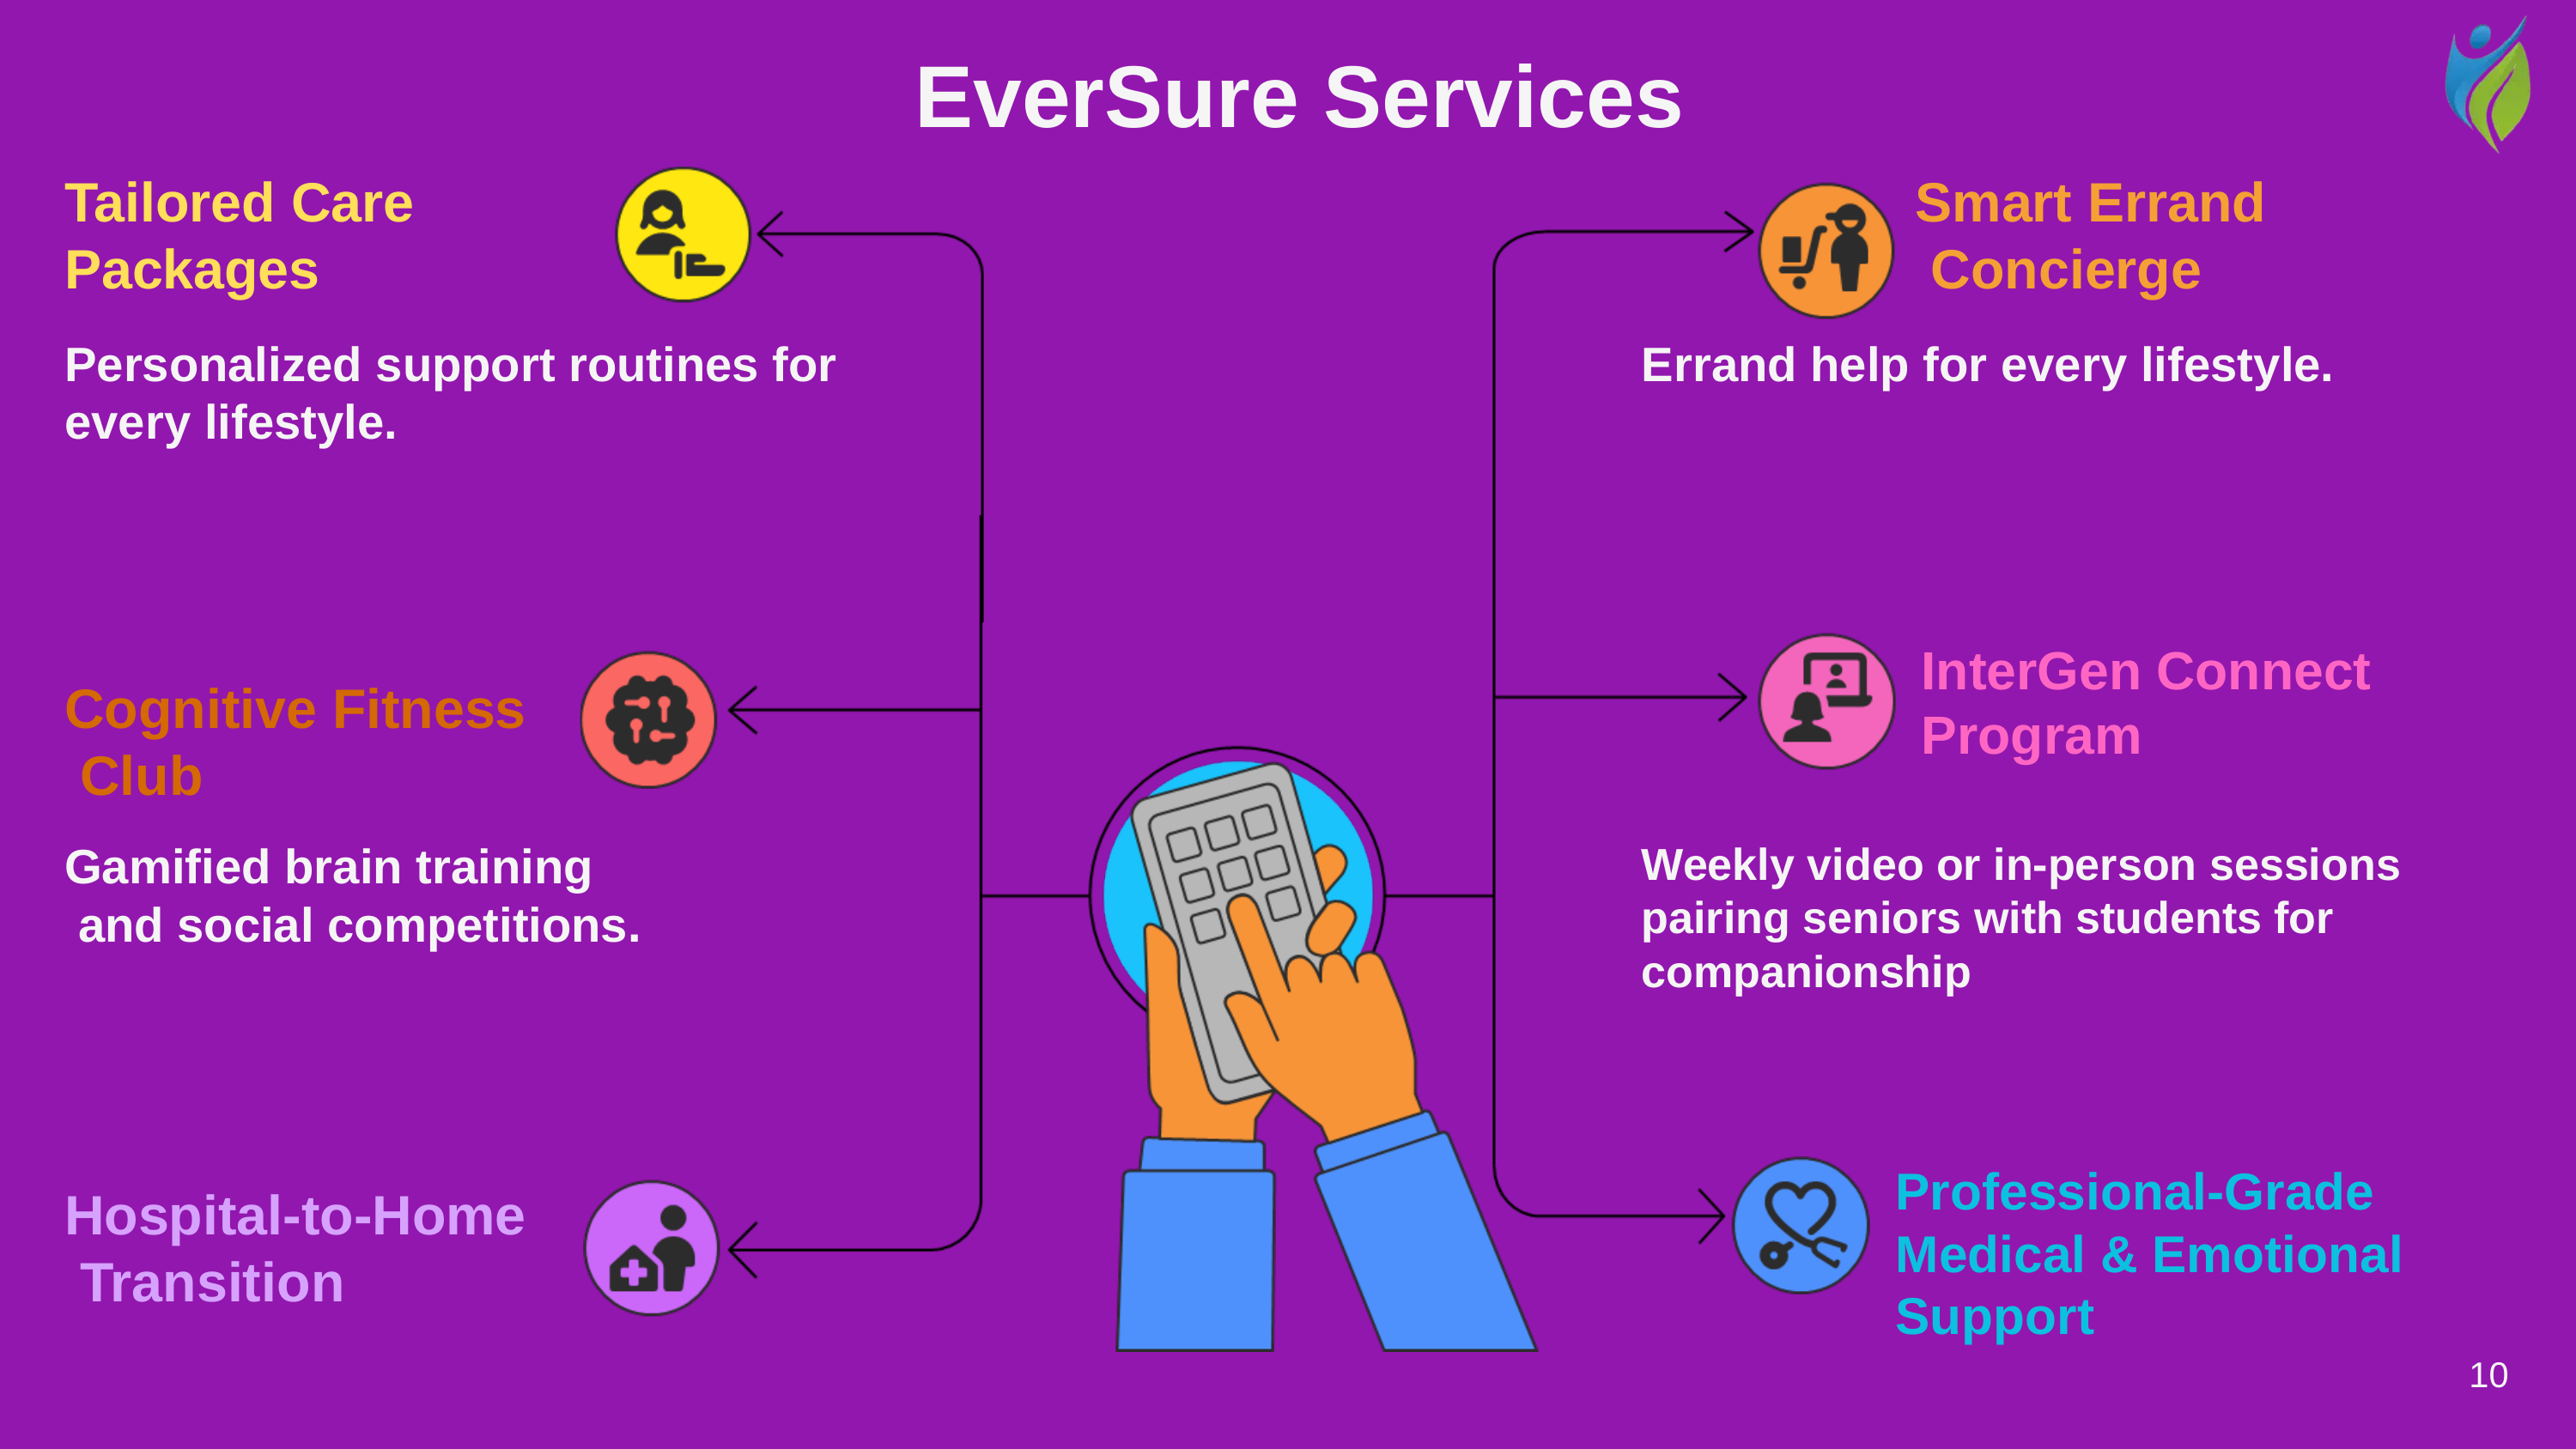

EverSure Services
Tailored Care Packages

Smart Errand
 Concierge

Personalized support routines for every lifestyle.

Errand help for every lifestyle.

InterGen Connect Program
Cognitive Fitness
 Club

Gamified brain training
 and social competitions.

Weekly video or in-person sessions pairing seniors with students for companionship
Professional-Grade Medical & Emotional Support
Hospital-to-Home
 Transition

10